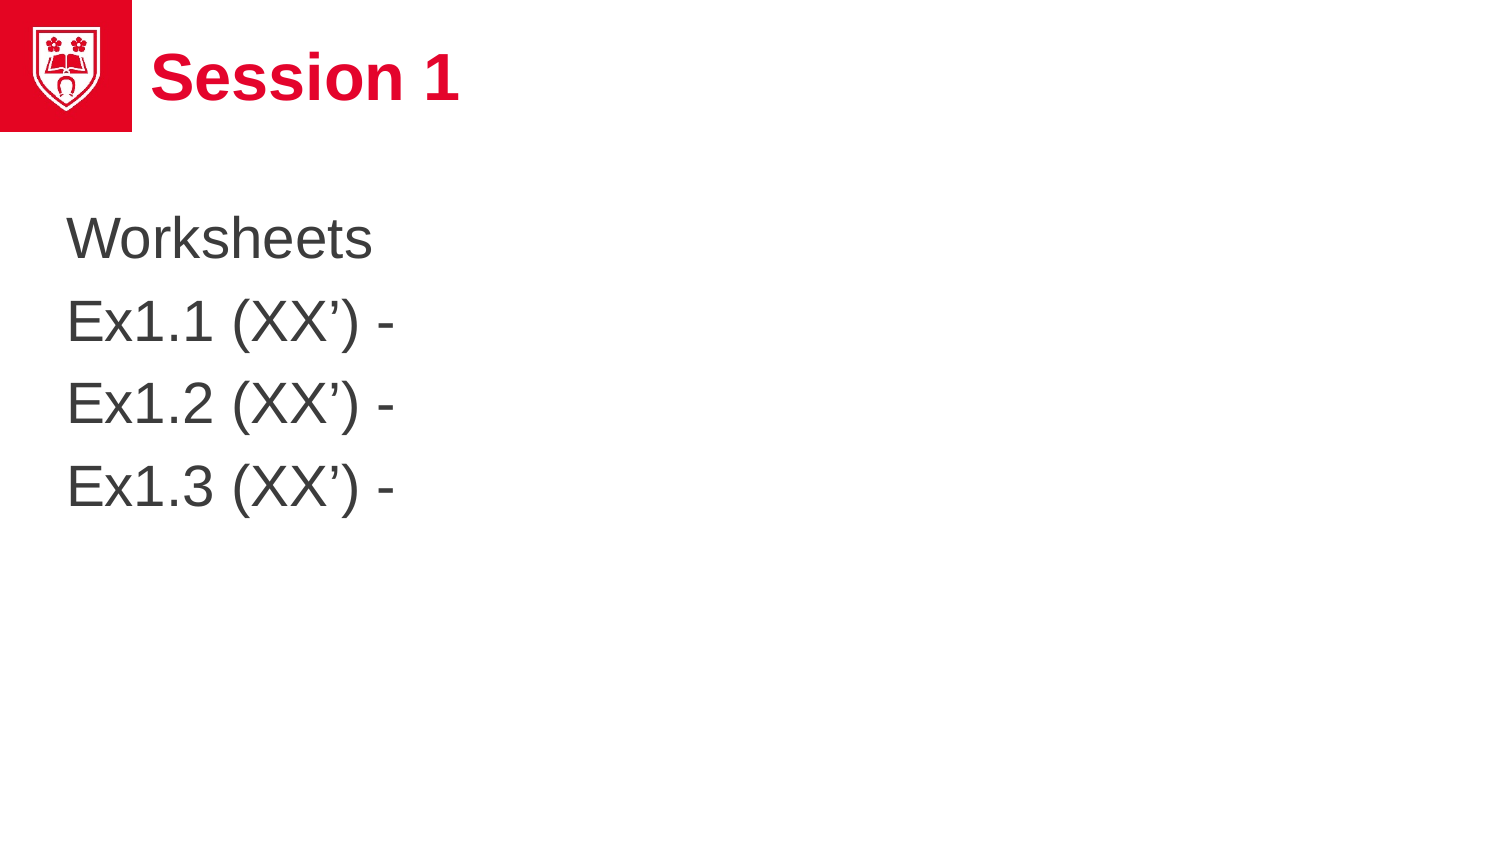

# Session 1
Worksheets
Ex1.1 (XX’) -
Ex1.2 (XX’) -
Ex1.3 (XX’) -